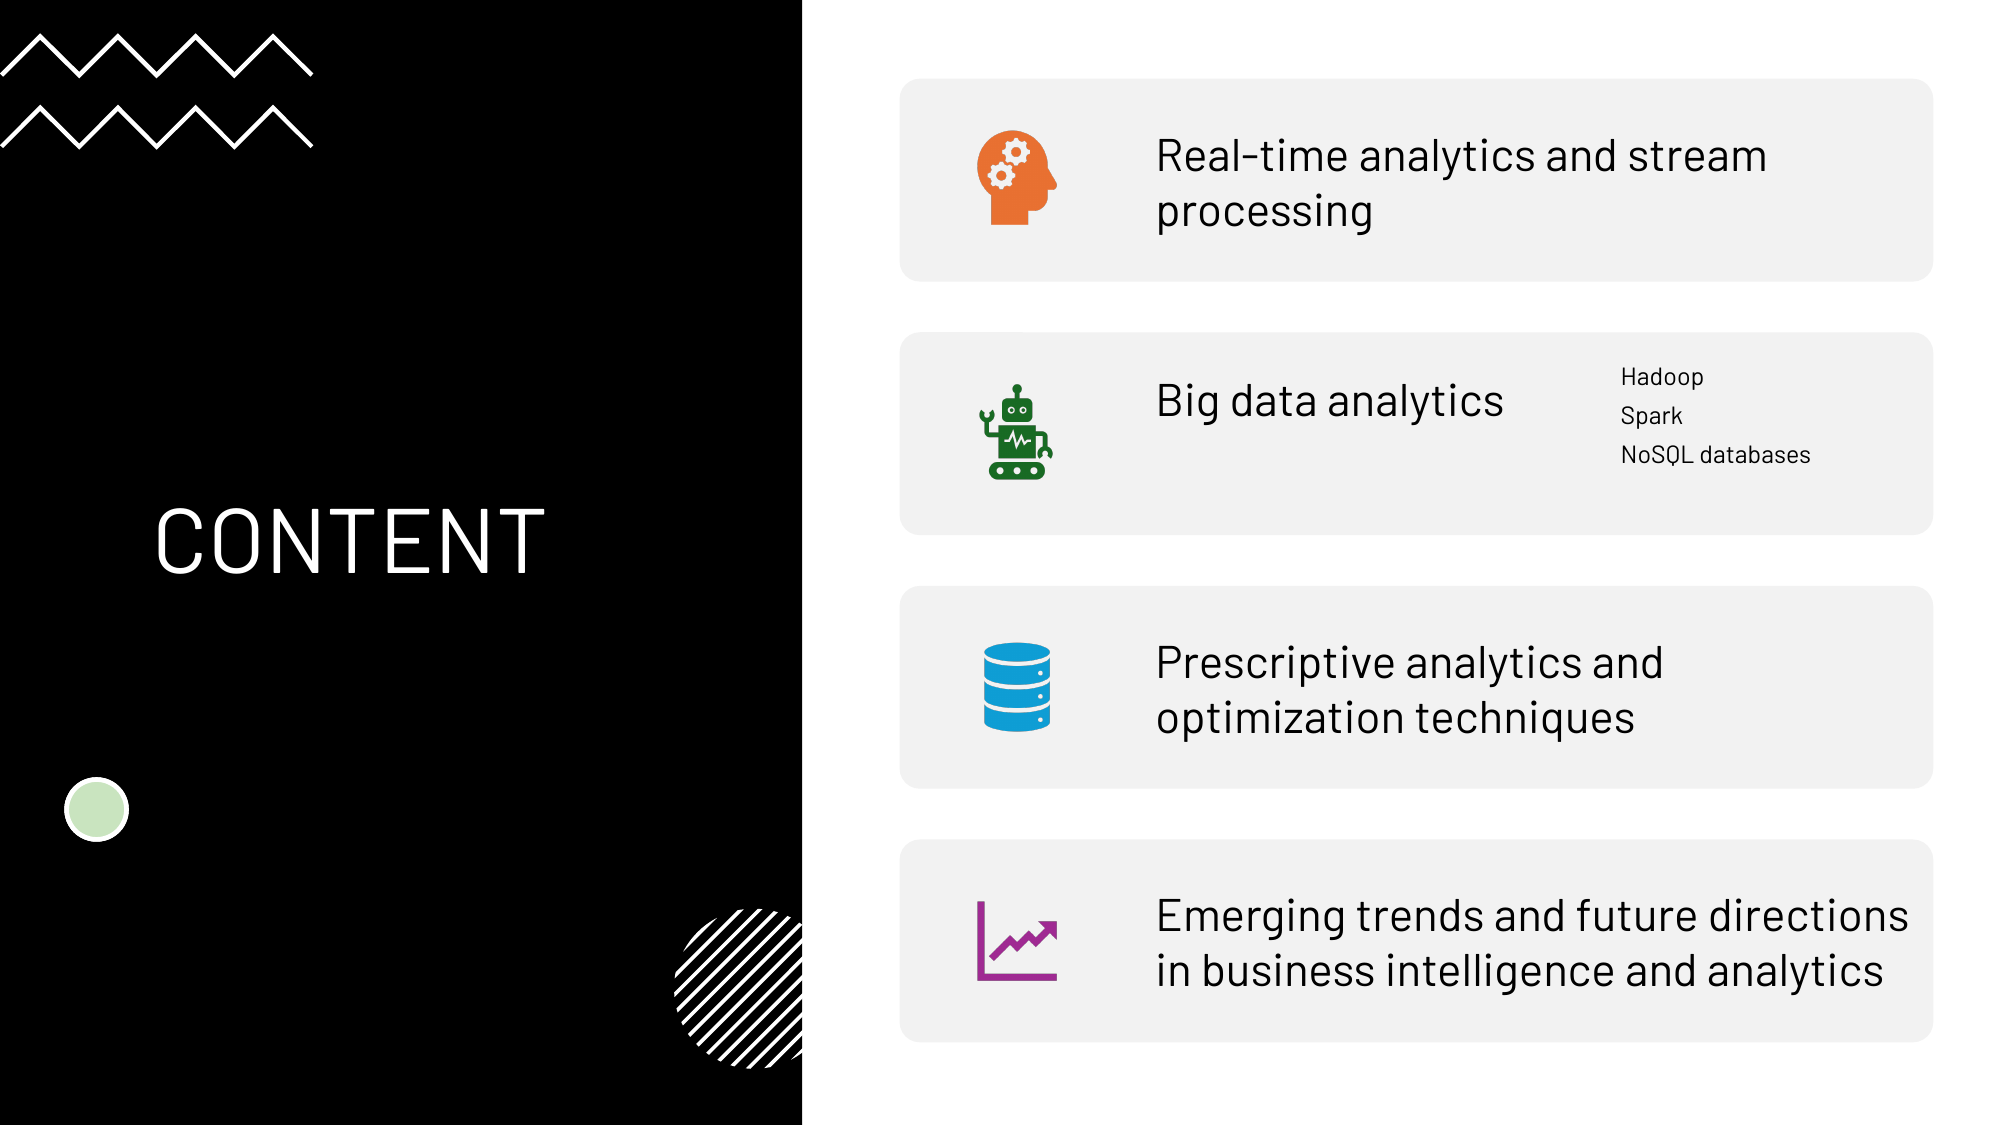

Real-time analytics and stream processing
Big data analytics

Hadoop
Spark
NoSQL databases

Prescriptive analytics and optimization techniques
Emerging trends and future directions in business intelligence and analytics
# CONTENT